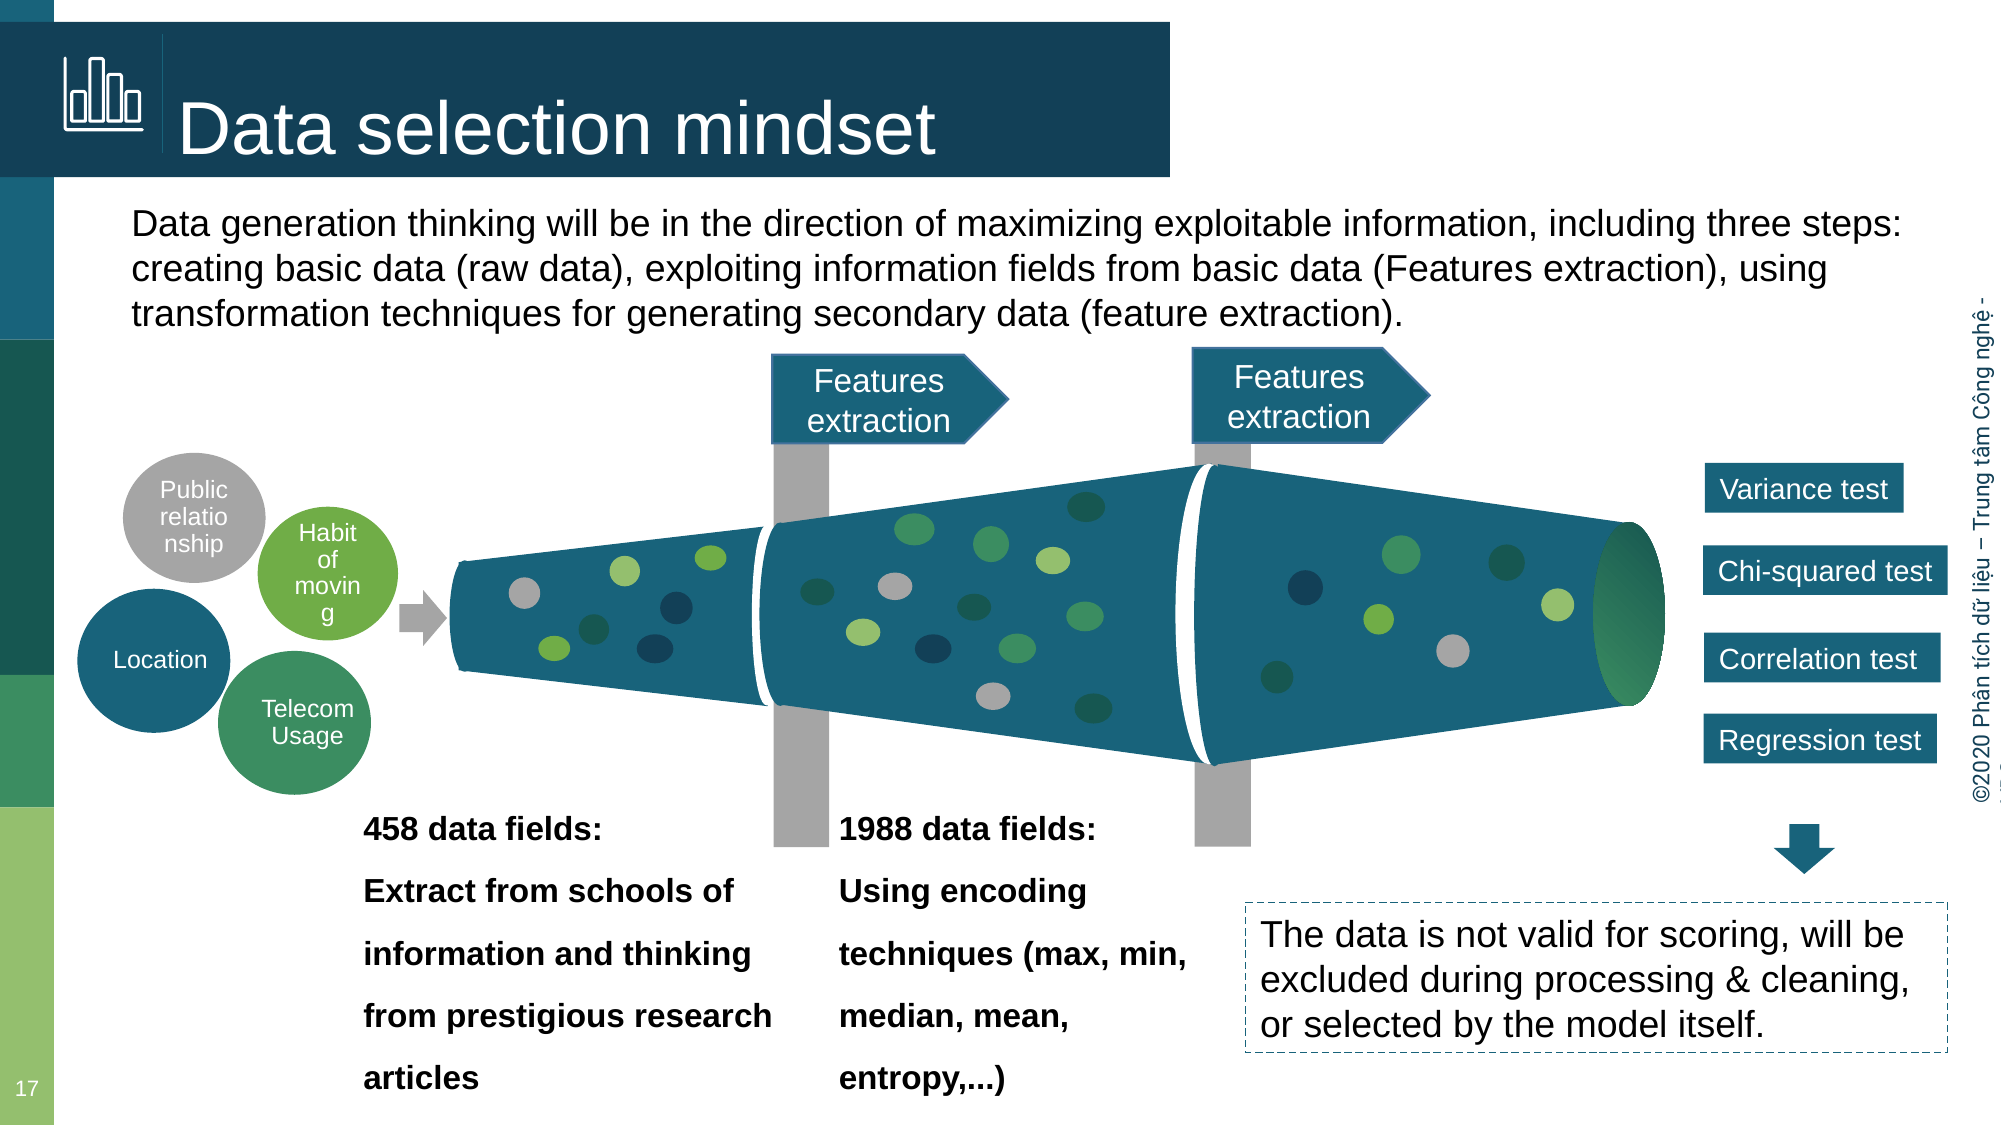

#

Data selection mindset
Data generation thinking will be in the direction of maximizing exploitable information, including three steps: creating basic data (raw data), exploiting information fields from basic data (Features extraction), using transformation techniques for generating secondary data (feature extraction).

Features extraction
Features extraction

Public relationship
Variance test

Habit of moving

Chi-squared test

Location

Correlation test

Telecom Usage

Regression test
458 data fields:
Extract from schools of information and thinking from prestigious research articles
1988 data fields:
Using encoding techniques (max, min, median, mean, entropy,...)

The data is not valid for scoring, will be excluded during processing & cleaning, or selected by the model itself.
17